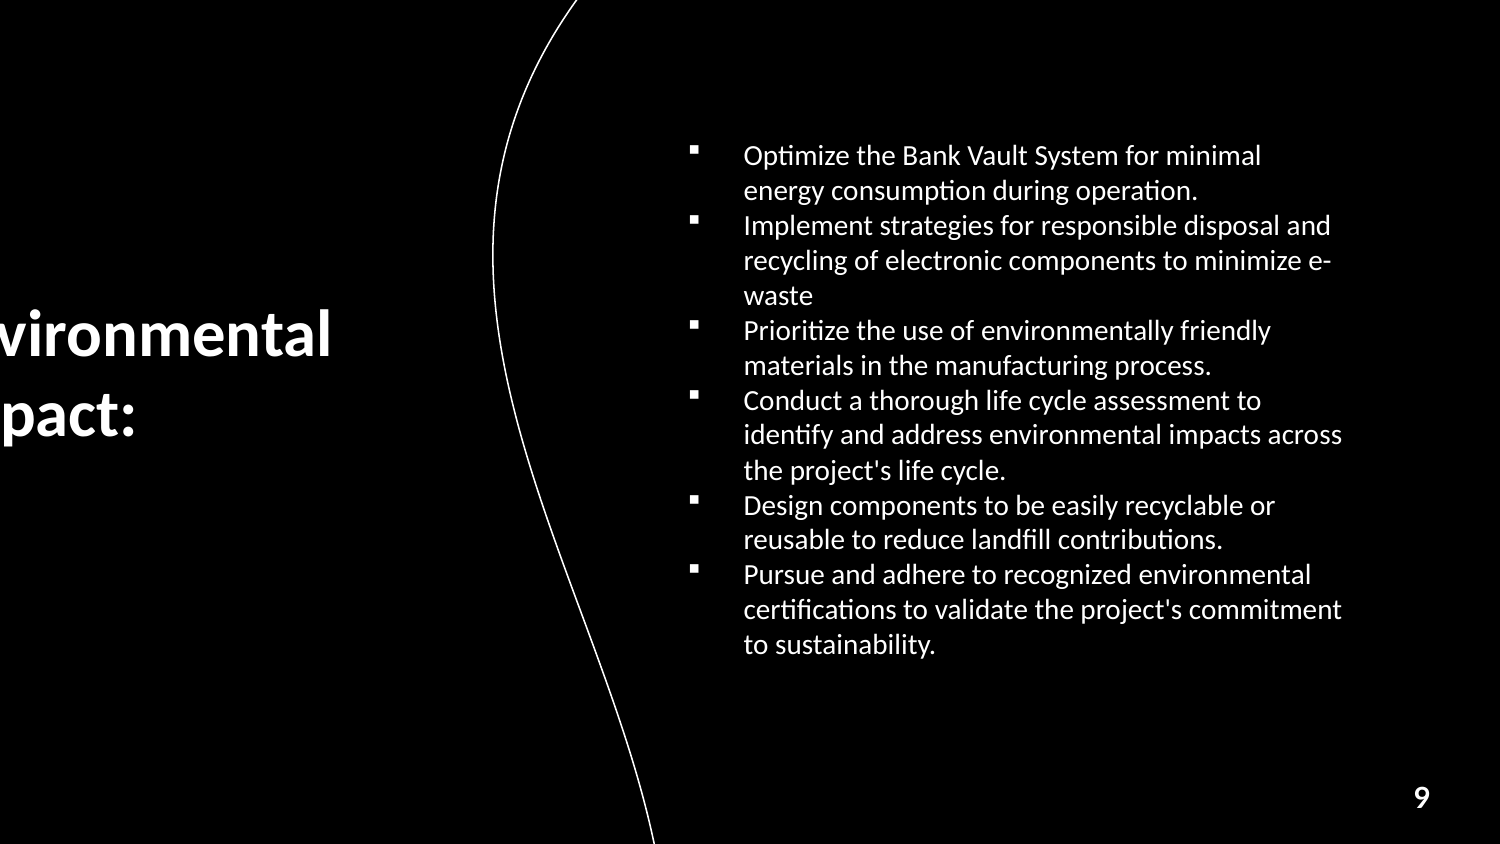

Optimize the Bank Vault System for minimal energy consumption during operation.
Implement strategies for responsible disposal and recycling of electronic components to minimize e-waste
Prioritize the use of environmentally friendly materials in the manufacturing process.
Conduct a thorough life cycle assessment to identify and address environmental impacts across the project's life cycle.
Design components to be easily recyclable or reusable to reduce landfill contributions.
Pursue and adhere to recognized environmental certifications to validate the project's commitment to sustainability.

# Environmental Impact:
9